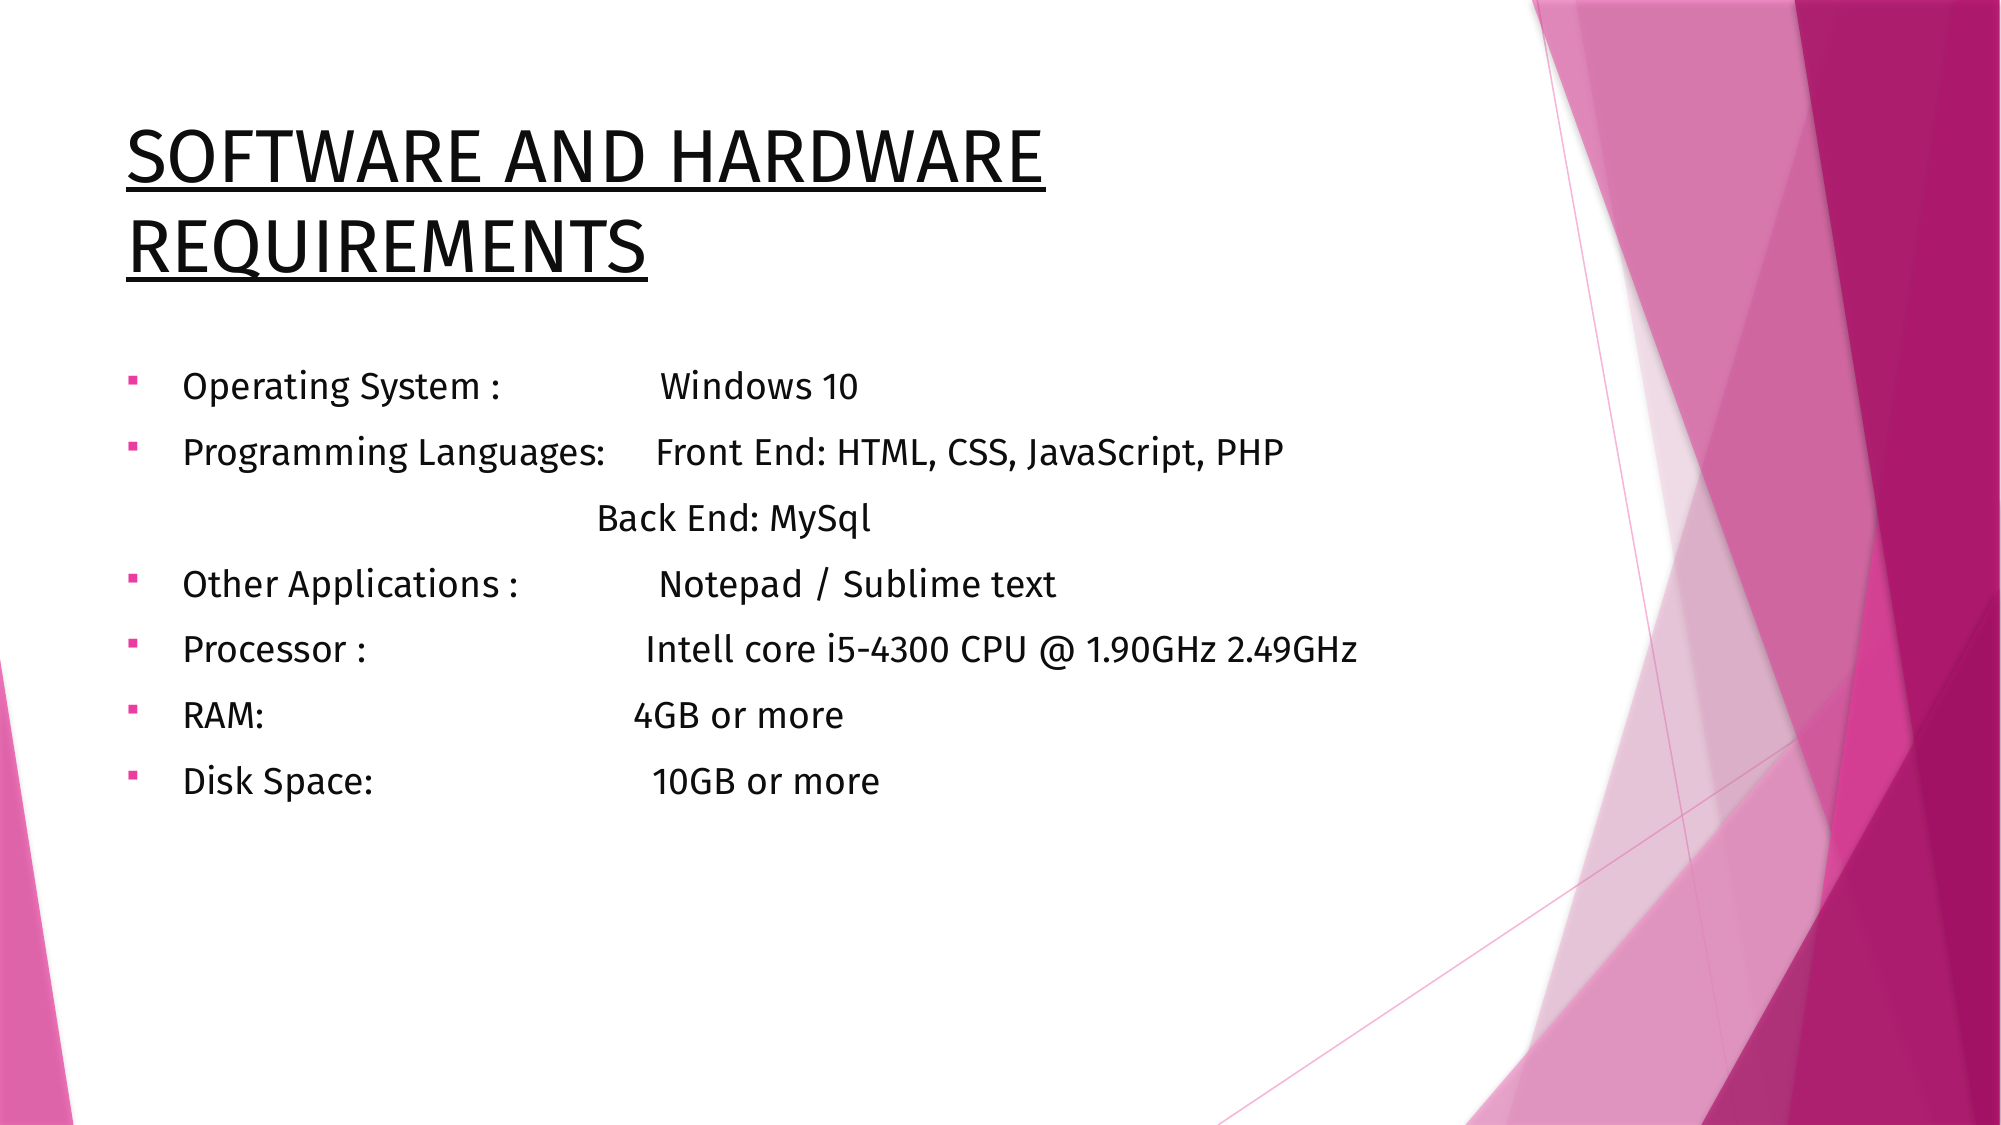

# SOFTWARE AND HARDWARE REQUIREMENTS
Operating System :                Windows 10
Programming Languages:     Front End: HTML, CSS, JavaScript, PHP
                                               Back End: MySql
Other Applications :              Notepad / Sublime text
Processor :                            Intell core i5-4300 CPU @ 1.90GHz 2.49GHz
RAM:                                     4GB or more
Disk Space:                            10GB or more